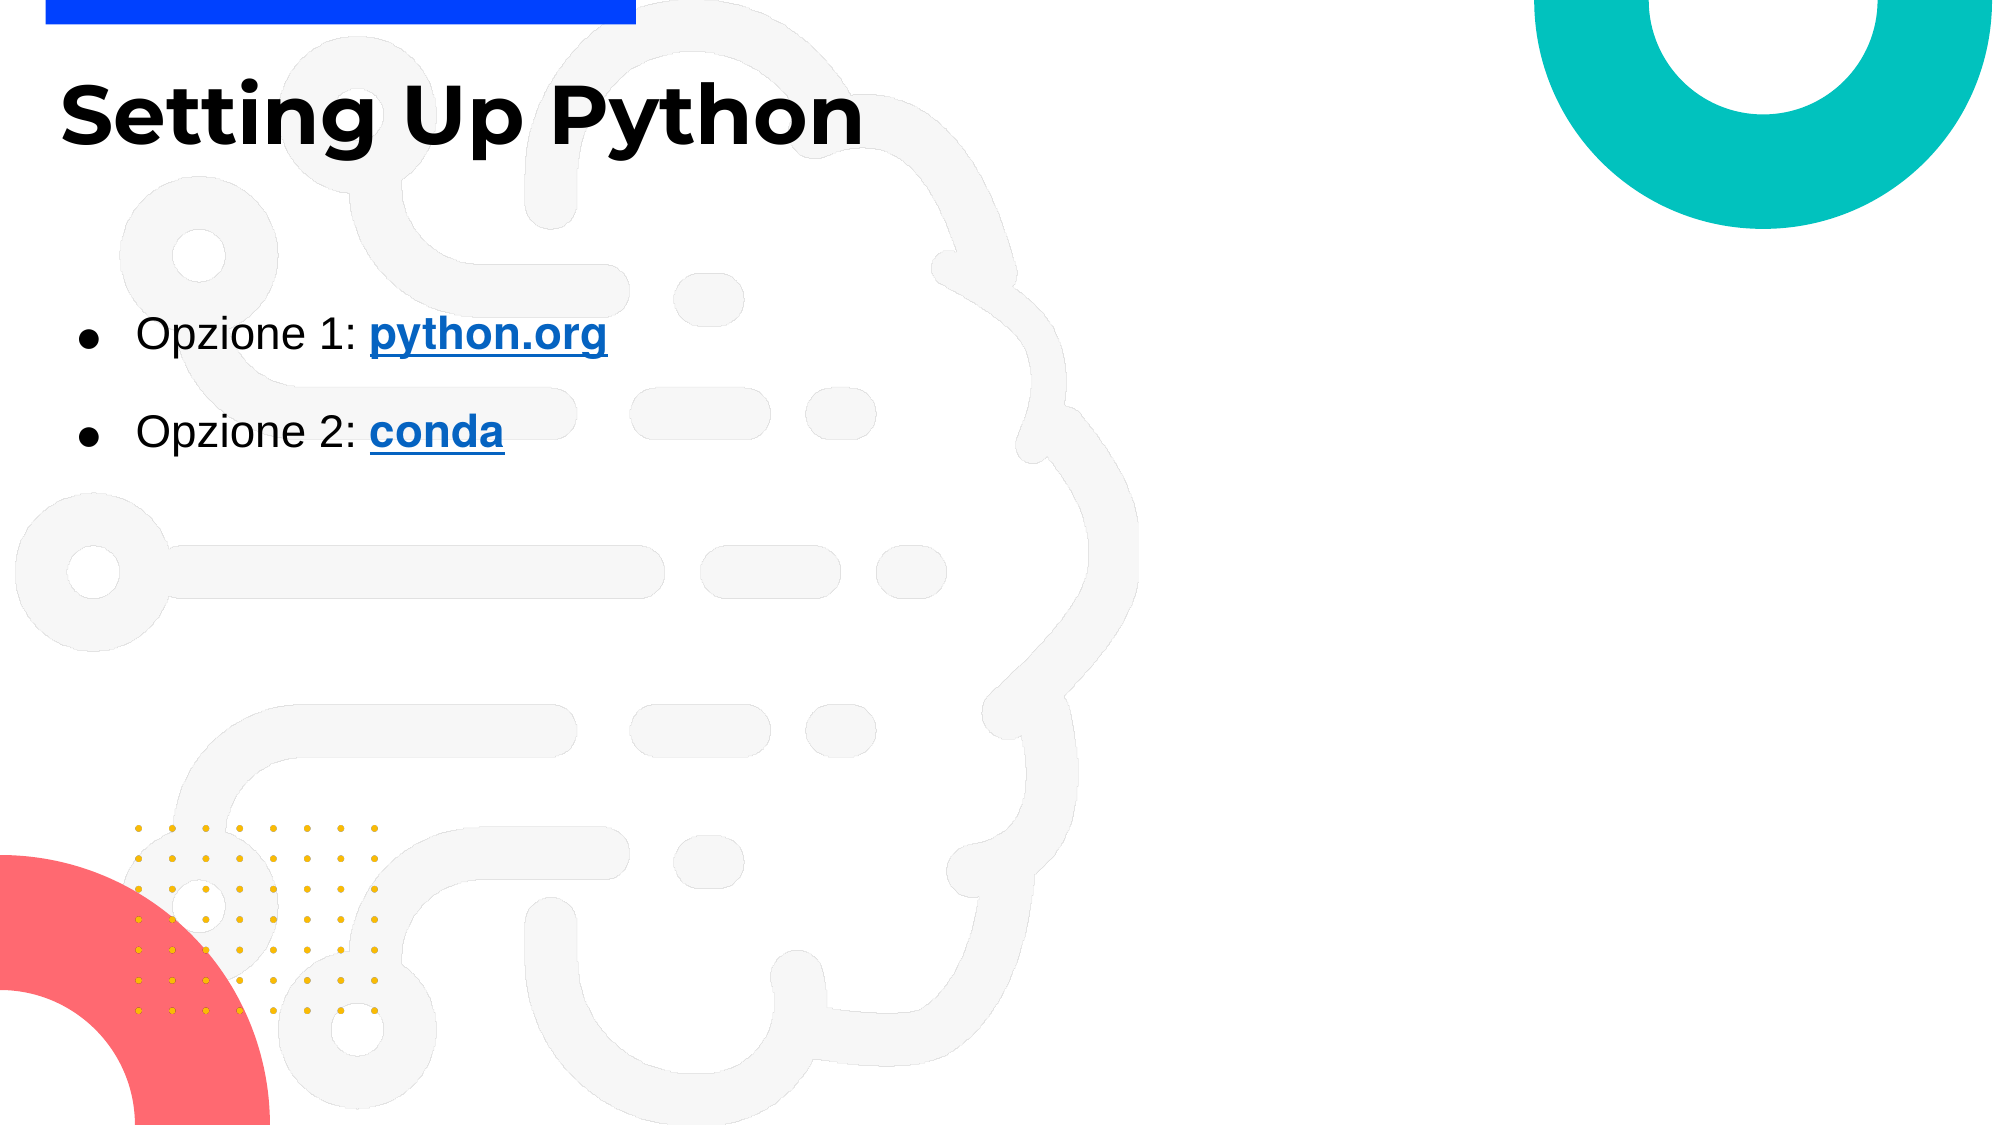

# Setting Up Python
Opzione 1: python.org
Opzione 2: conda